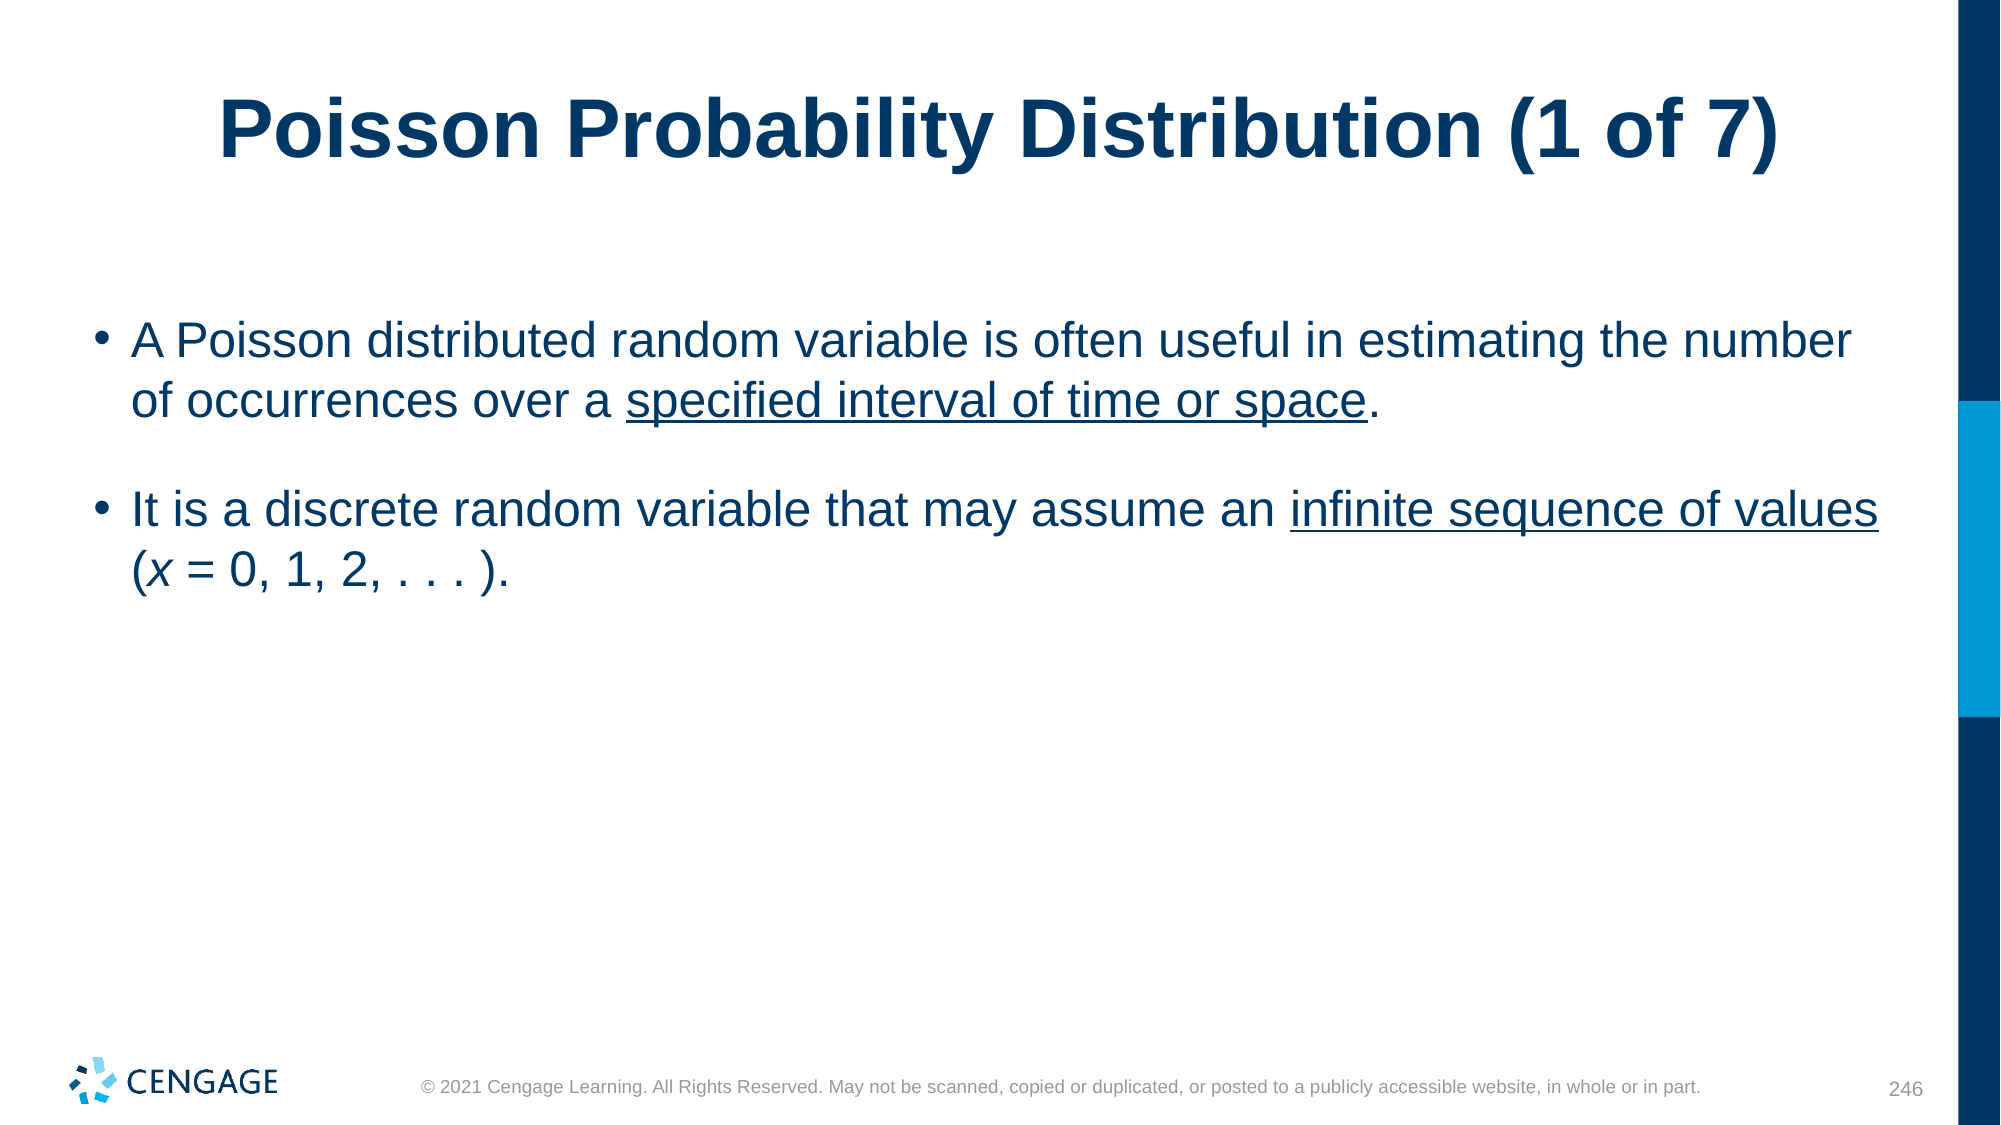

# Poisson Probability Distribution (1 of 7)
A Poisson distributed random variable is often useful in estimating the number of occurrences over a specified interval of time or space.
It is a discrete random variable that may assume an infinite sequence of values (x = 0, 1, 2, . . . ).